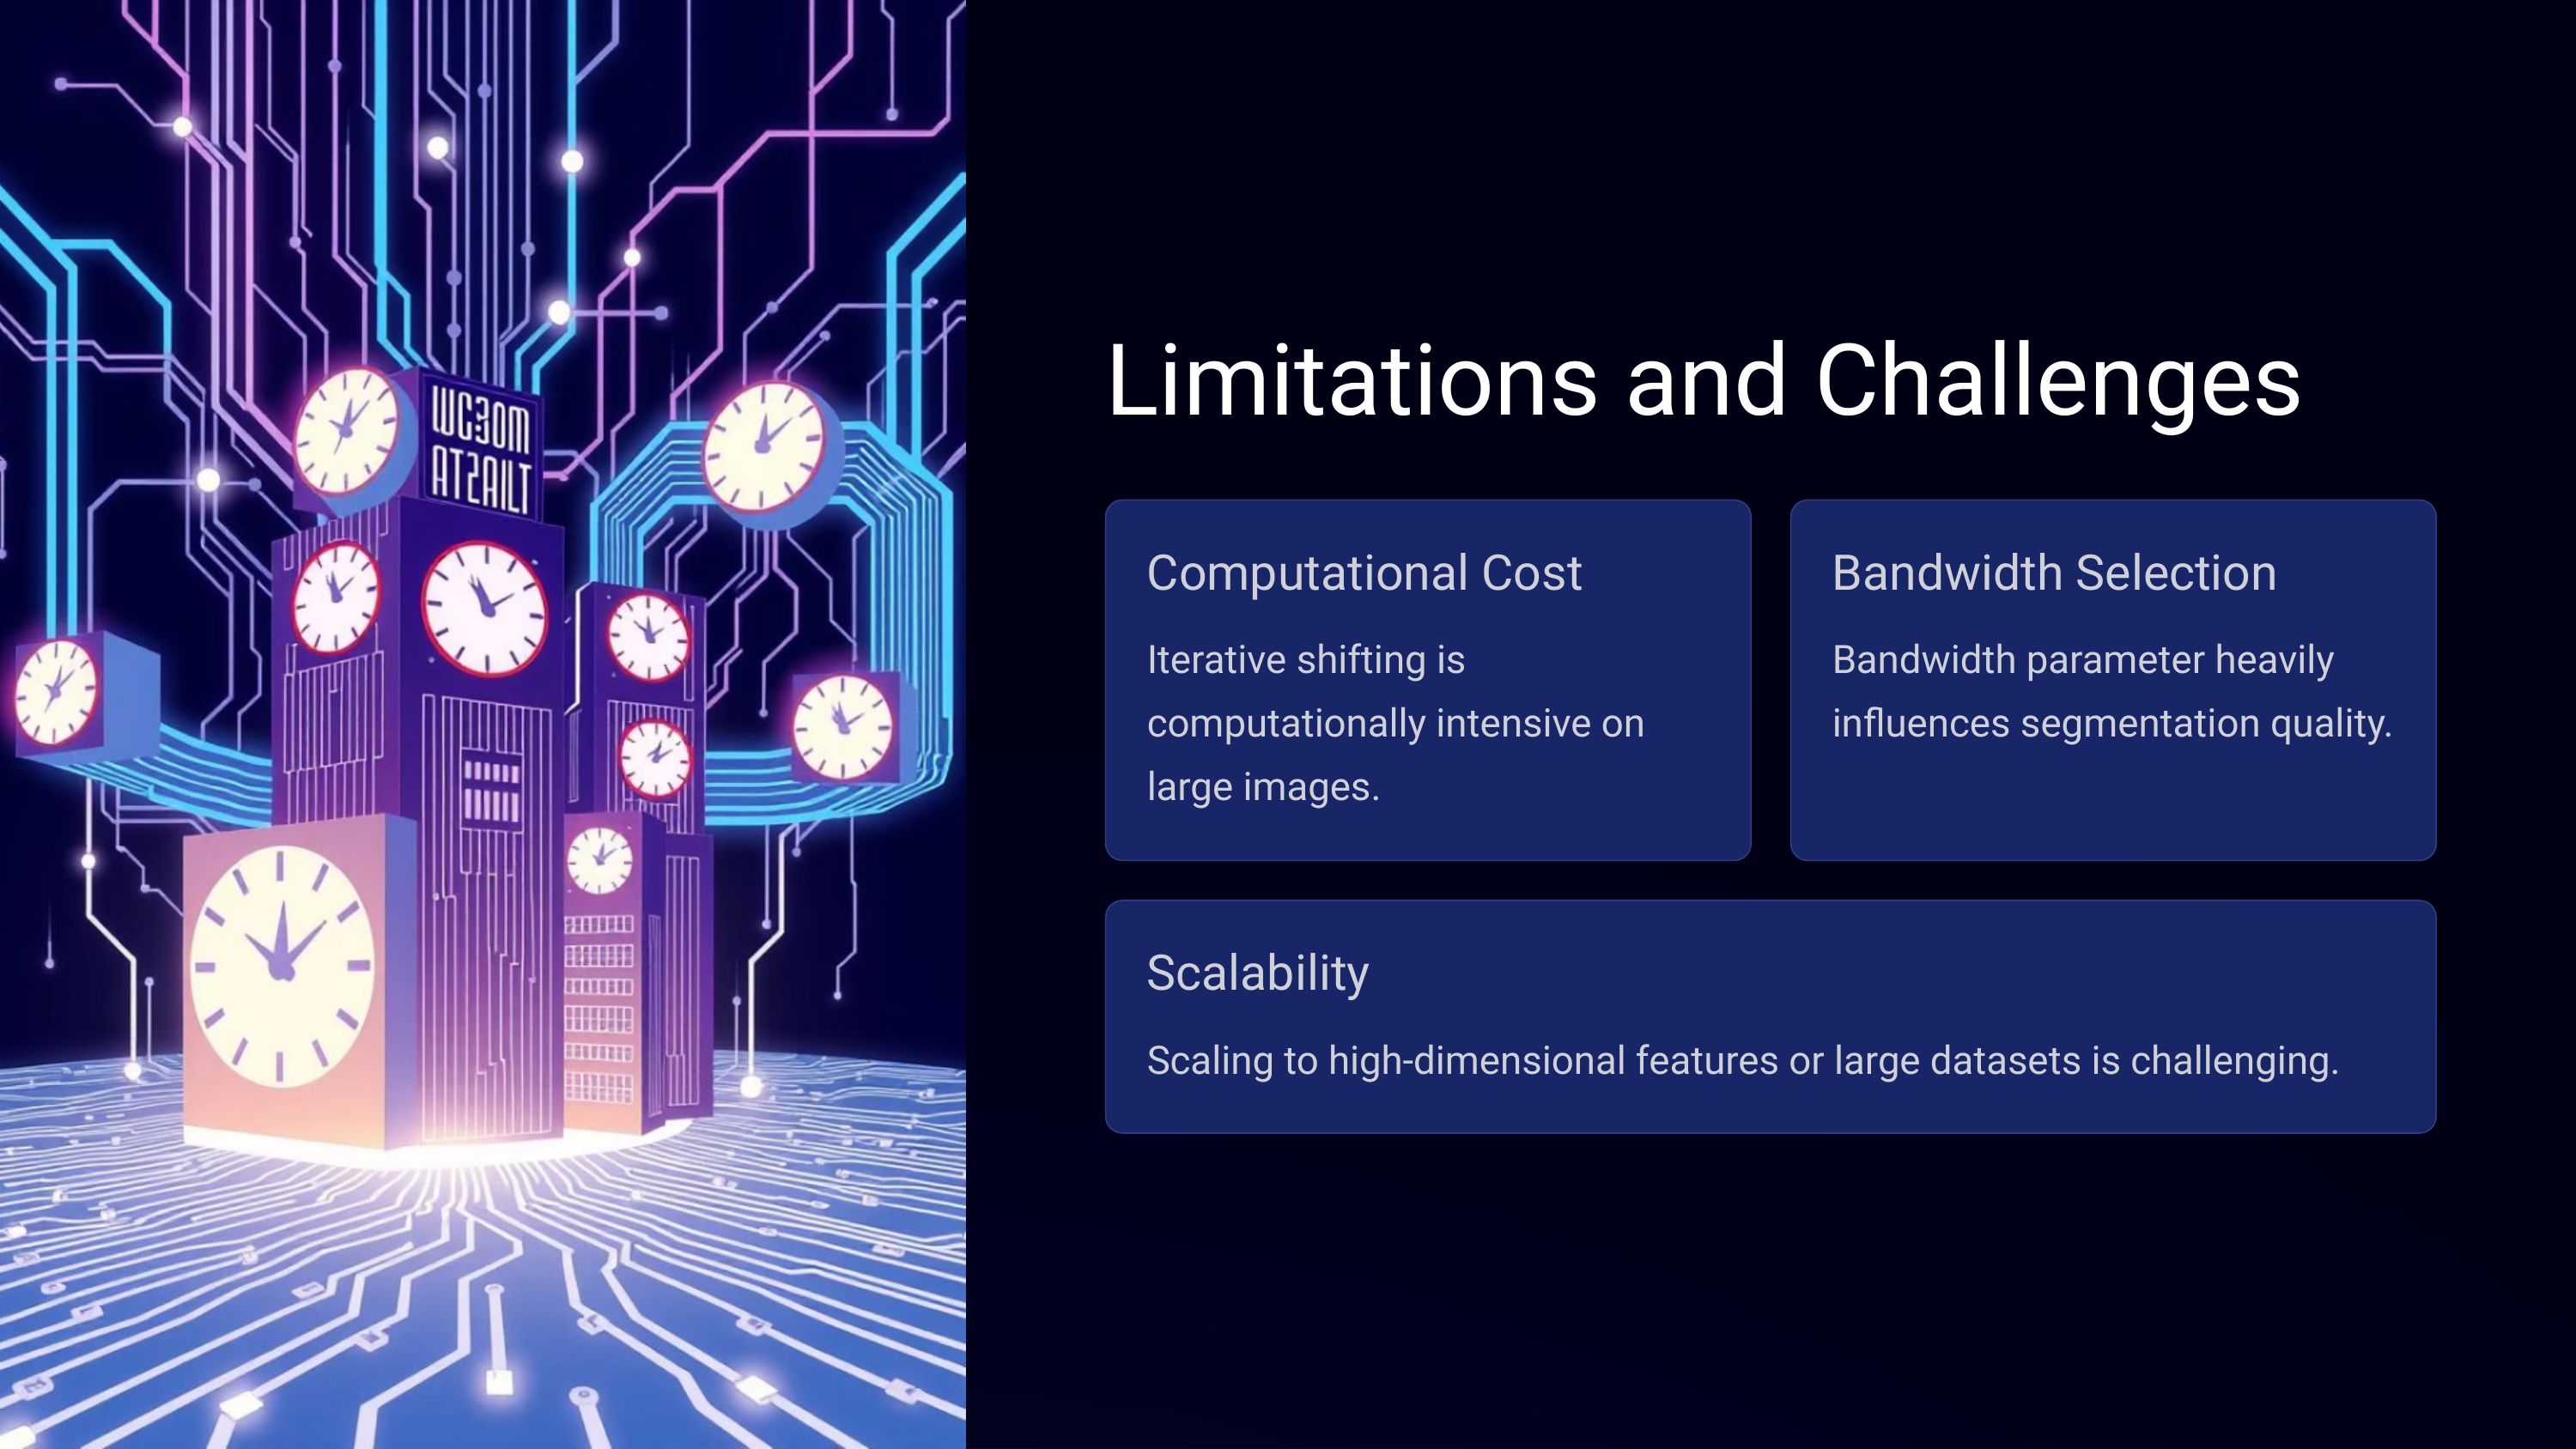

Limitations and Challenges

Computational Cost

Bandwidth Selection

Iterative shifting is computationally intensive on large images.

Bandwidth parameter heavily influences segmentation quality.

Scalability

Scaling to high-dimensional features or large datasets is challenging.